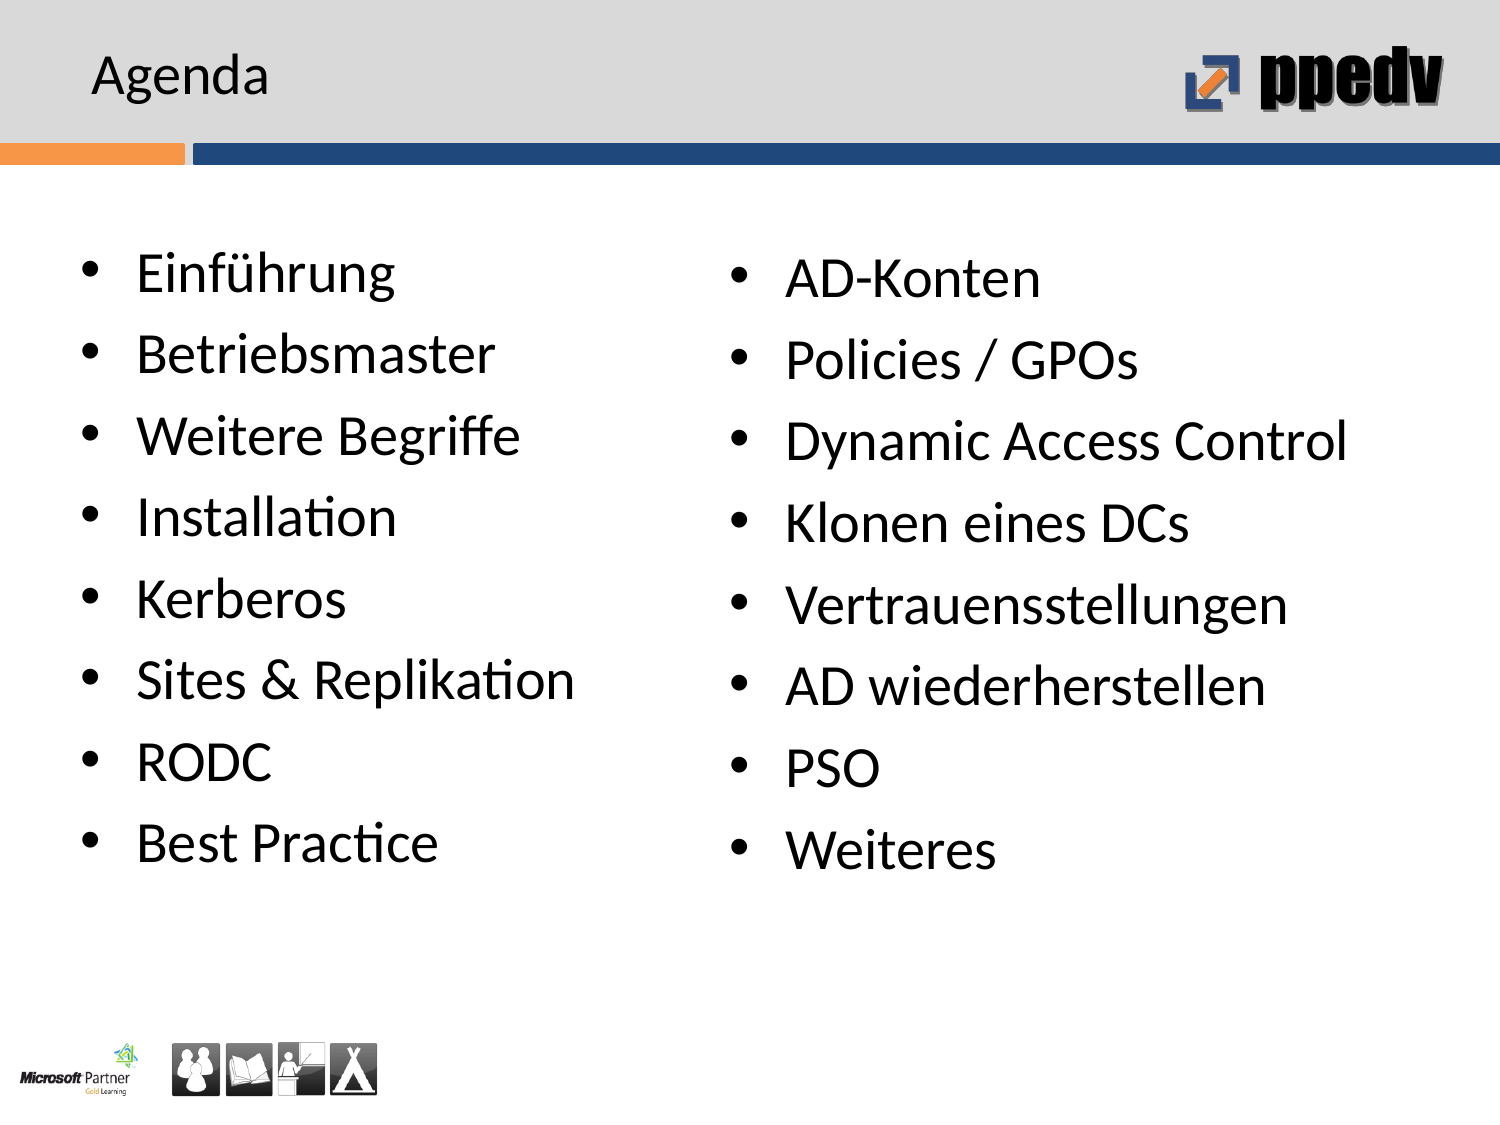

# Agenda
Einführung
Betriebsmaster
Weitere Begriffe
Installation
Kerberos
Sites & Replikation
RODC
Best Practice
AD-Konten
Policies / GPOs
Dynamic Access Control
Klonen eines DCs
Vertrauensstellungen
AD wiederherstellen
PSO
Weiteres